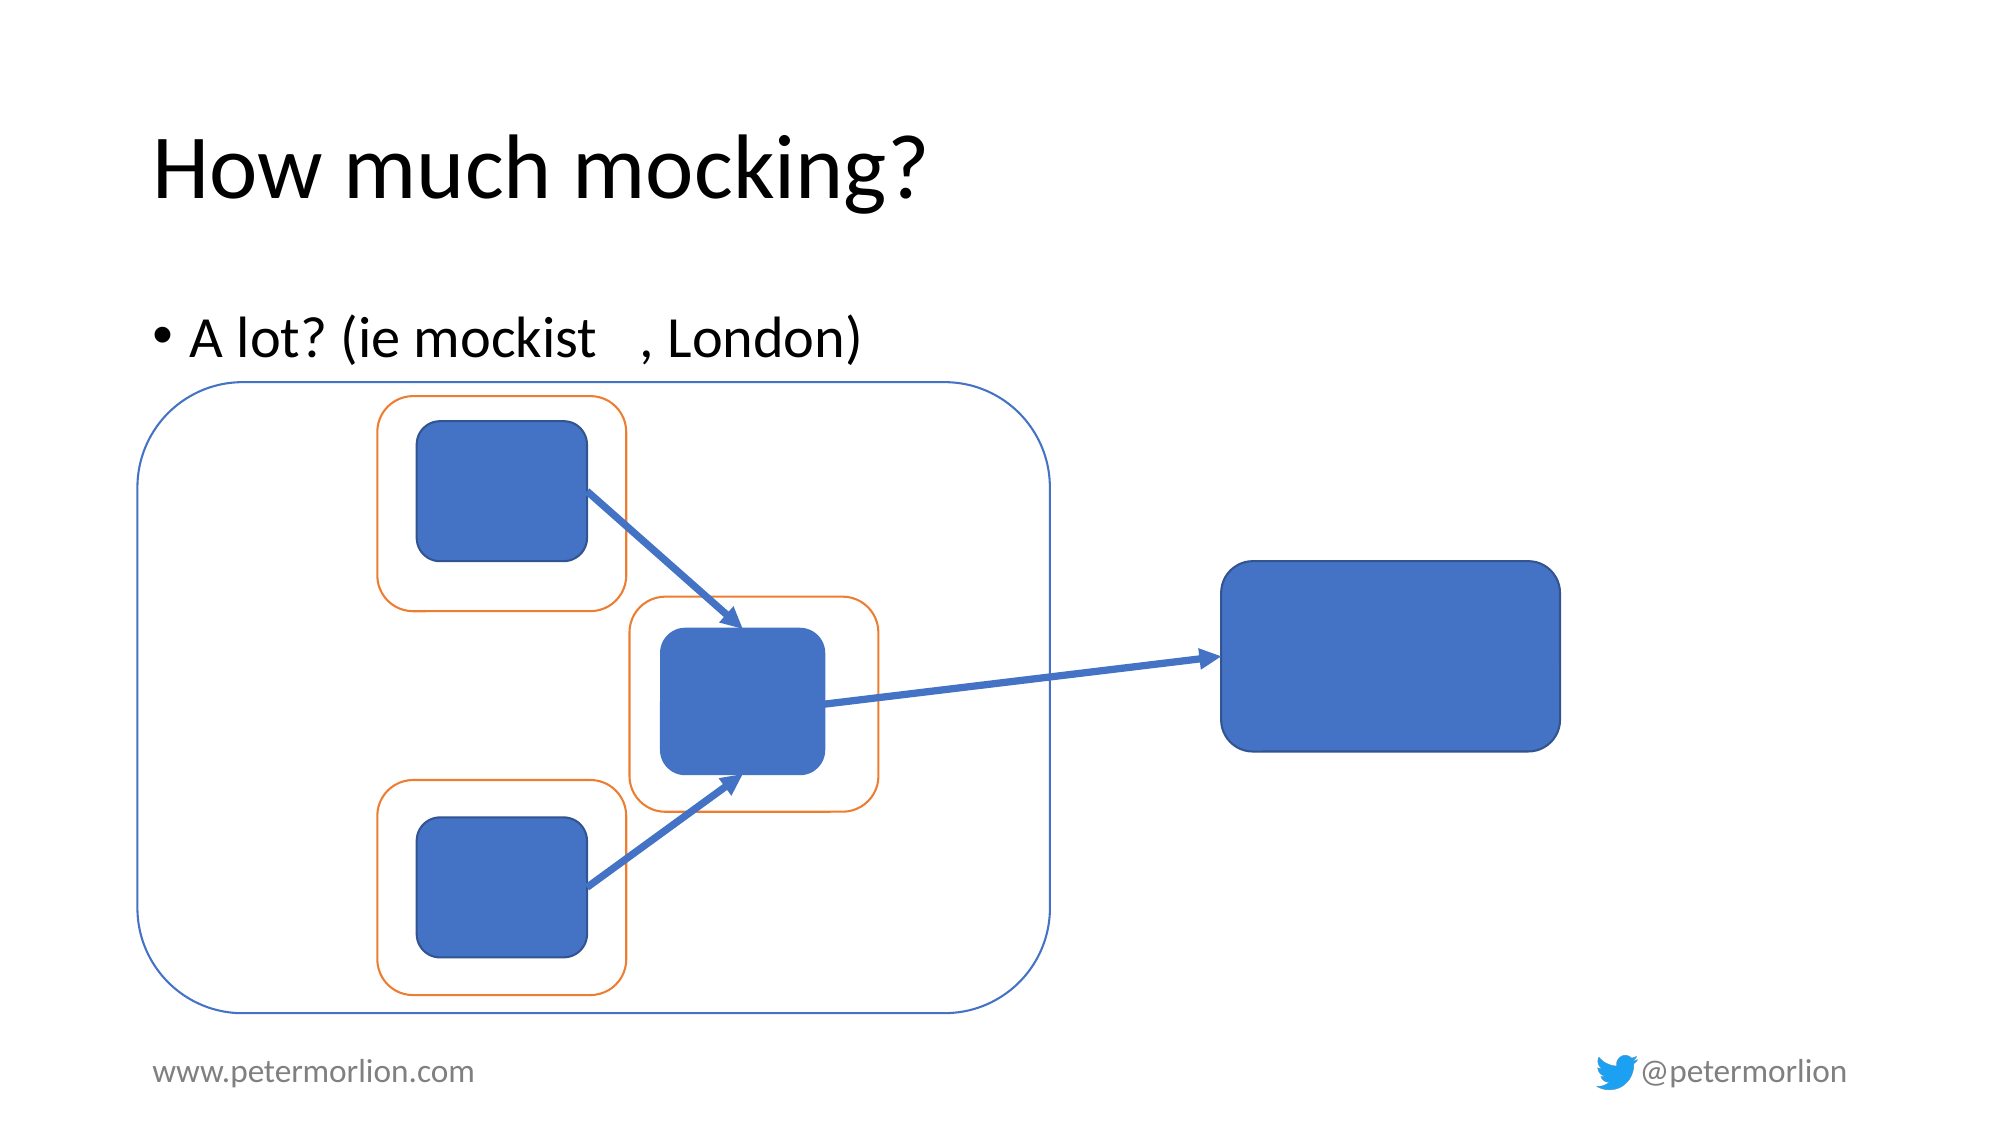

# How much mocking?
A lot? (ie mockist	, London)